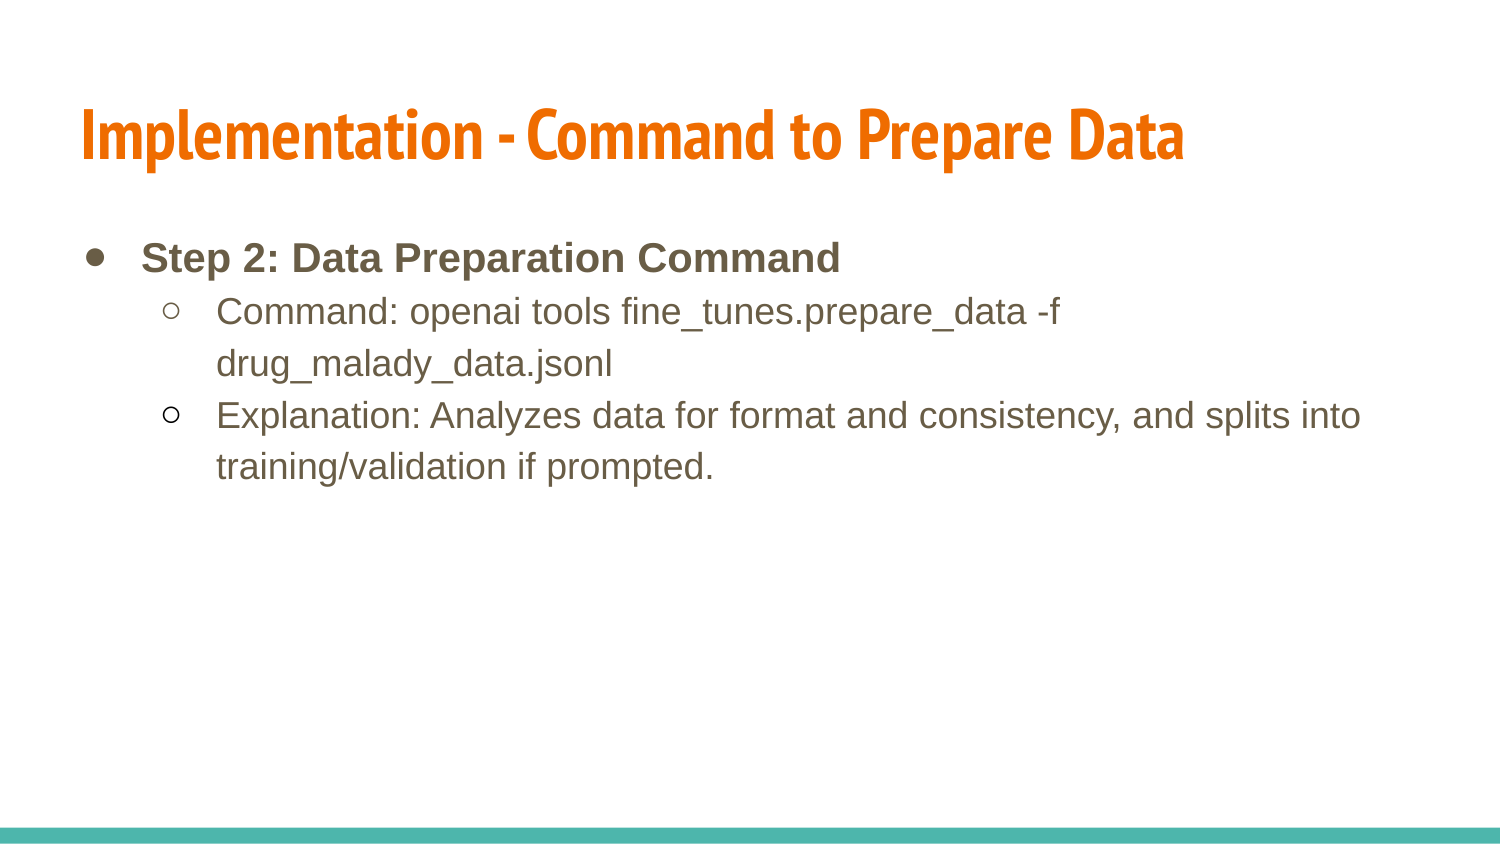

# Implementation - Command to Prepare Data
Step 2: Data Preparation Command
Command: openai tools fine_tunes.prepare_data -f drug_malady_data.jsonl
Explanation: Analyzes data for format and consistency, and splits into training/validation if prompted.